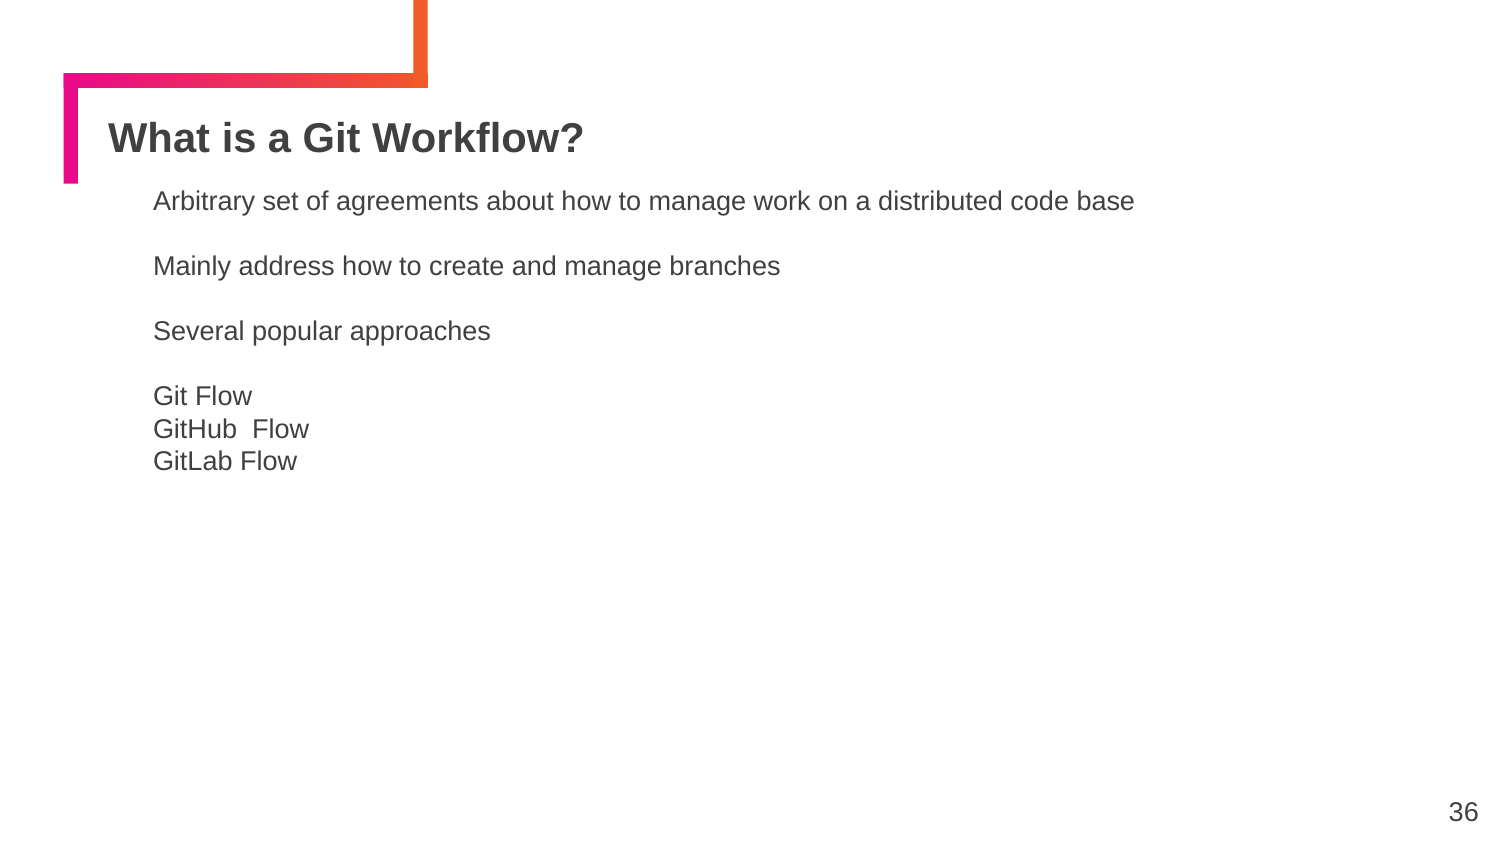

# What is a Git Workflow?
Arbitrary set of agreements about how to manage work on a distributed code base

Mainly address how to create and manage branches

Several popular approaches

Git Flow
GitHub  Flow
GitLab Flow
36